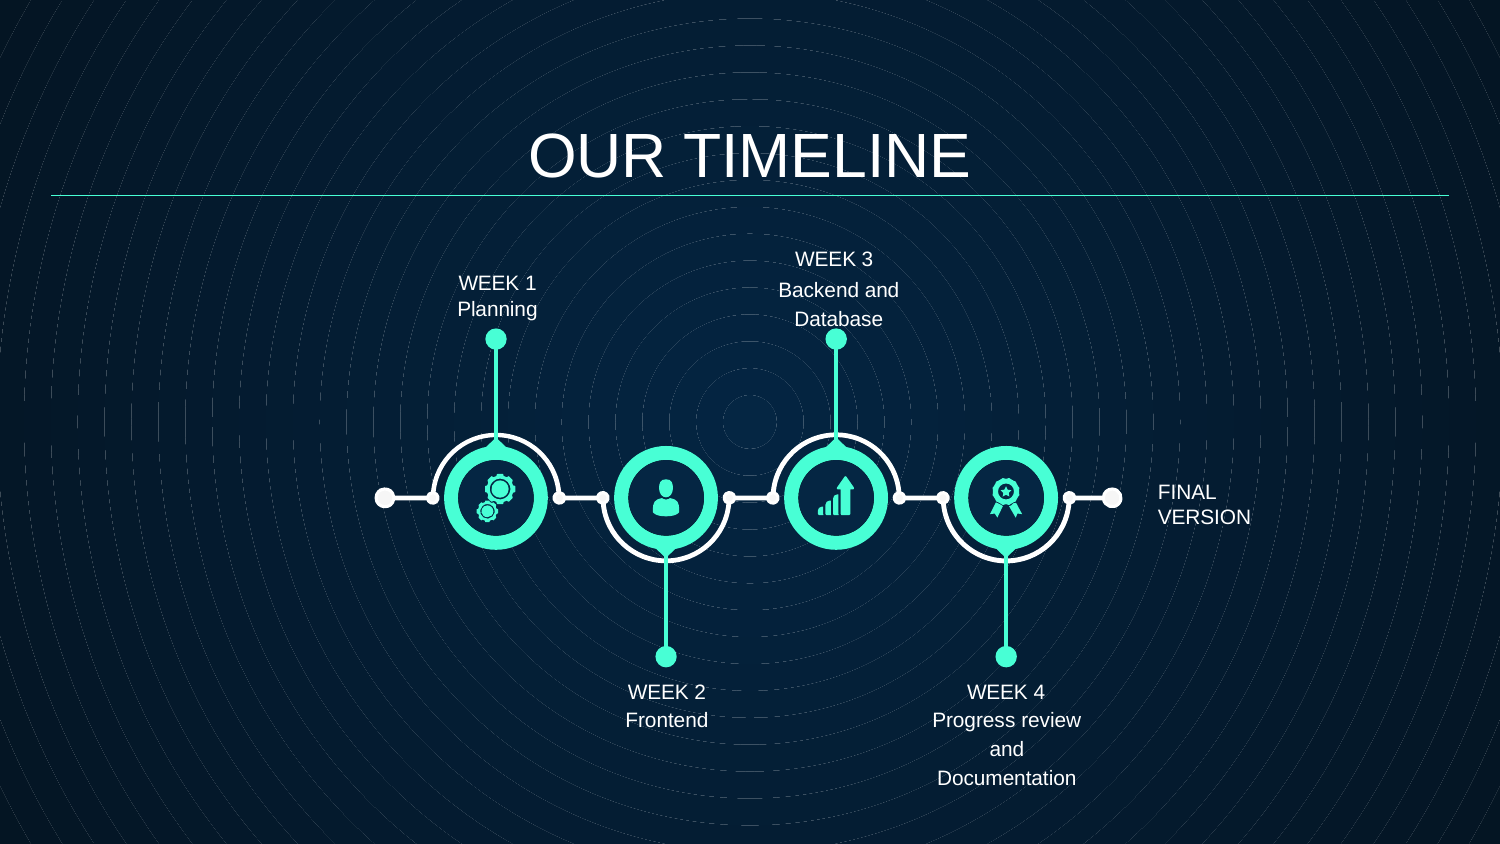

# OUR TIMELINE
WEEK 3
WEEK 1
Backend and Database
Planning

FINAL
VERSION

WEEK 2
WEEK 4
Frontend
Progress review and Documentation